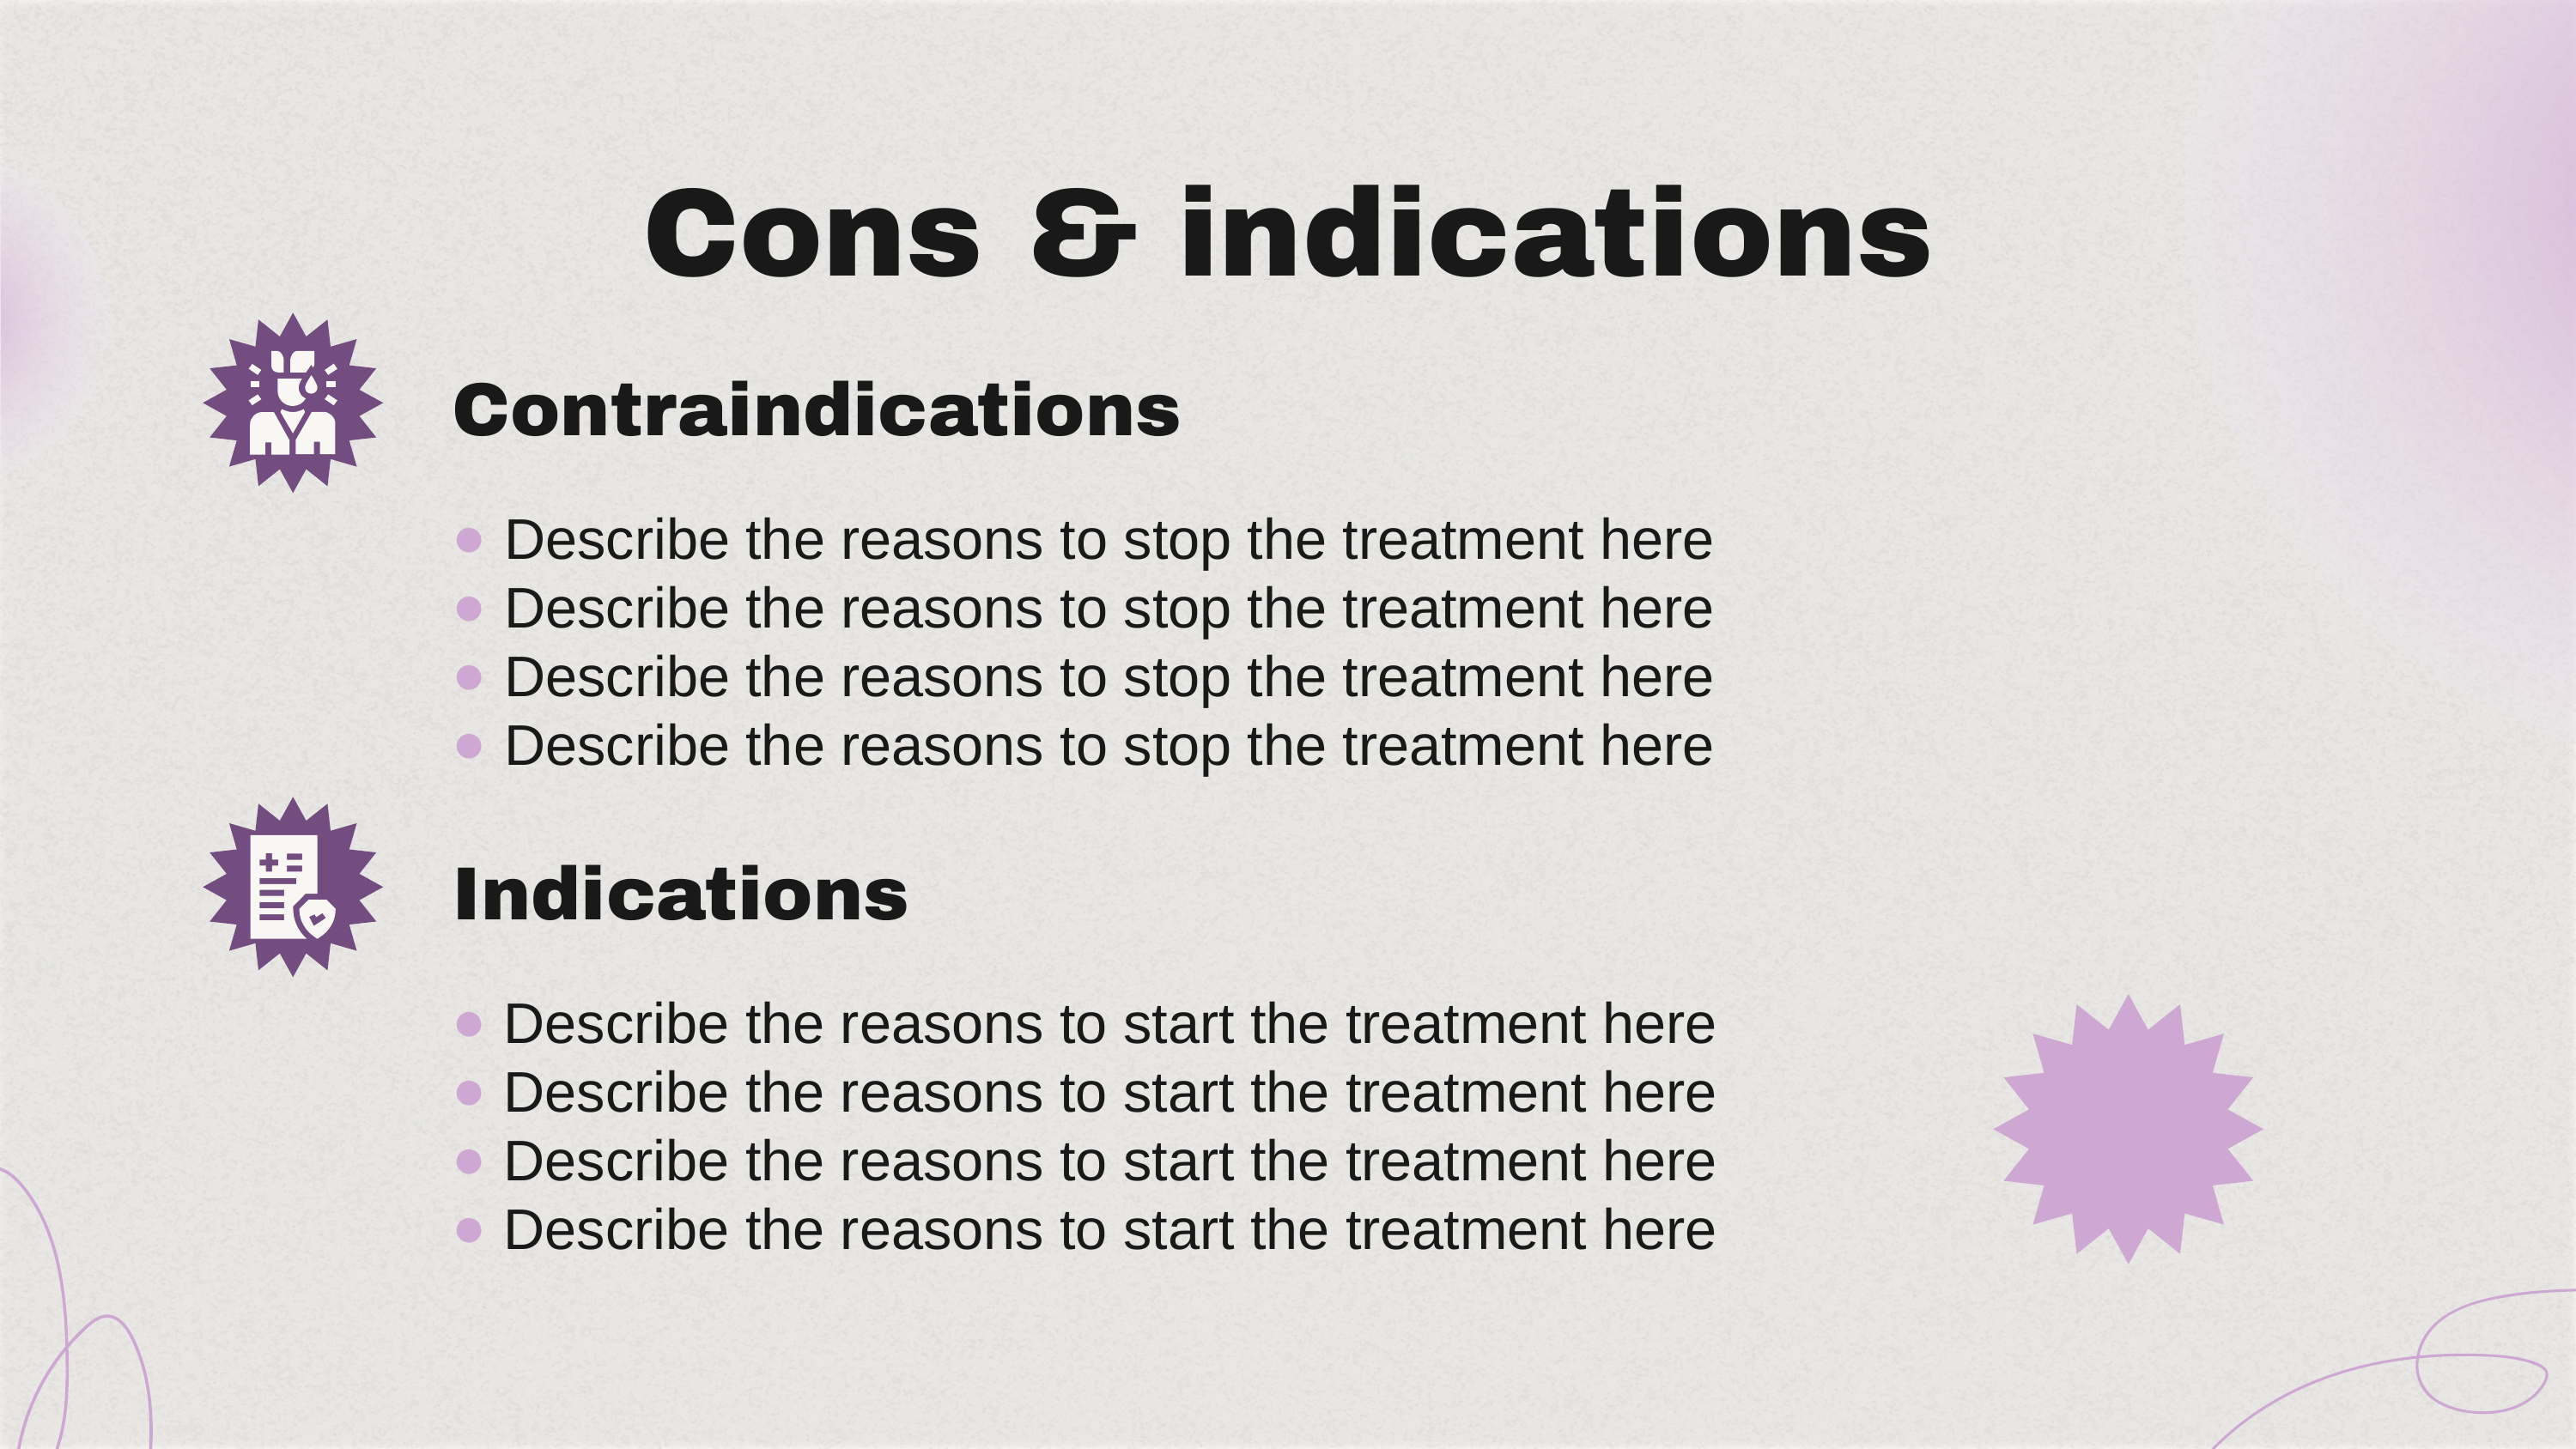

# Cons & indications

Contraindications
Describe the reasons to stop the treatment here
Describe the reasons to stop the treatment here
Describe the reasons to stop the treatment here
Describe the reasons to stop the treatment here

Indications
Describe the reasons to start the treatment here
Describe the reasons to start the treatment here
Describe the reasons to start the treatment here
Describe the reasons to start the treatment here